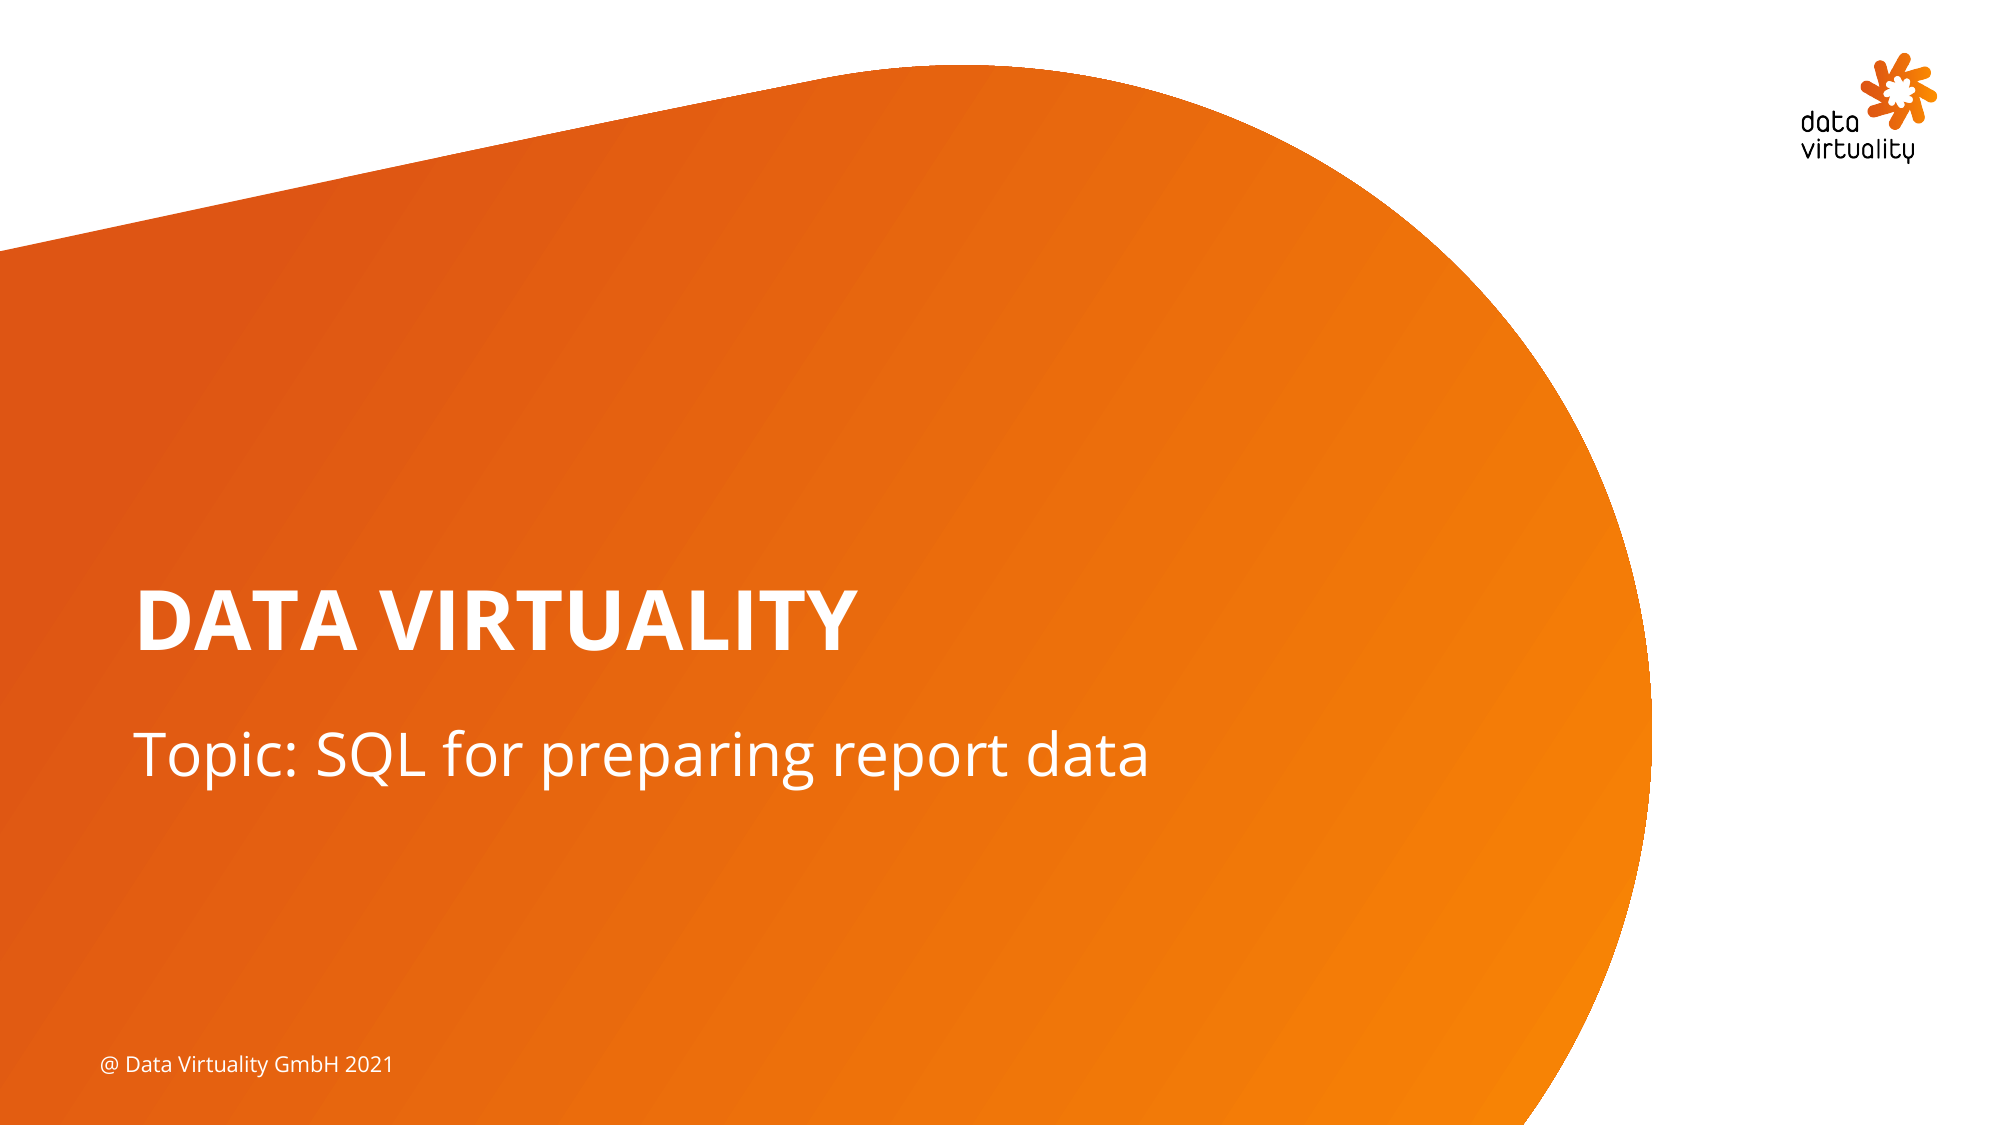

# DATA VIRTUALITY
Topic: SQL for preparing report data

@ Data Virtuality GmbH 2021